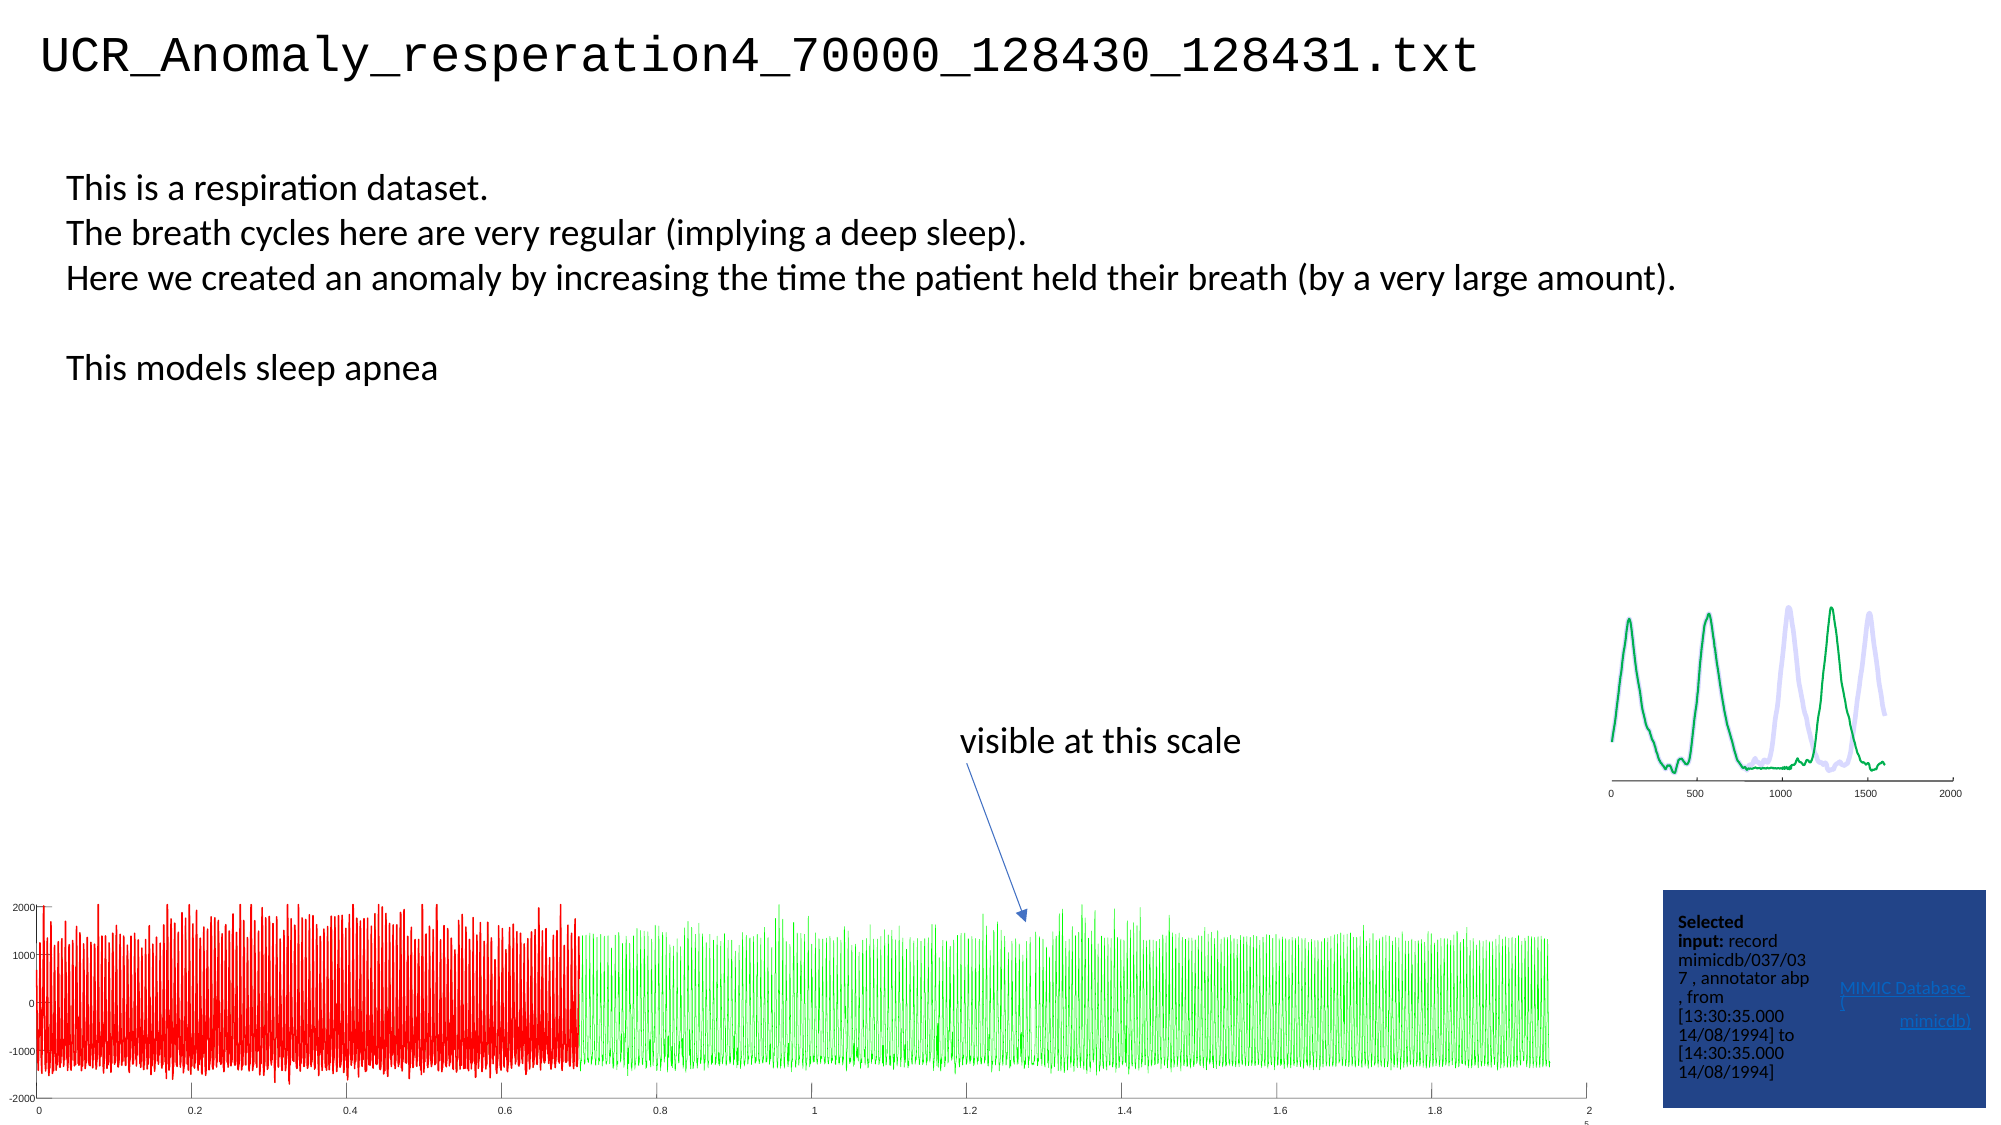

UCR_Anomaly_resperation4_70000_128430_128431.txt
This is a respiration dataset.
The breath cycles here are very regular (implying a deep sleep).
Here we created an anomaly by increasing the time the patient held their breath (by a very large amount).

This models sleep apnea

0
500
1000
1500
2000
visible at this scale

| Selected input: record mimicdb/037/037 , annotator abp , from [13:30:35.000 14/08/1994] to [14:30:35.000 14/08/1994] | MIMIC Database (mimicdb) |
| --- | --- |
2000

1000

0

-1000

-2000

0
0.2
0.4
0.6
0.8
1
1.2
1.4
1.6
1.8
2
5
10